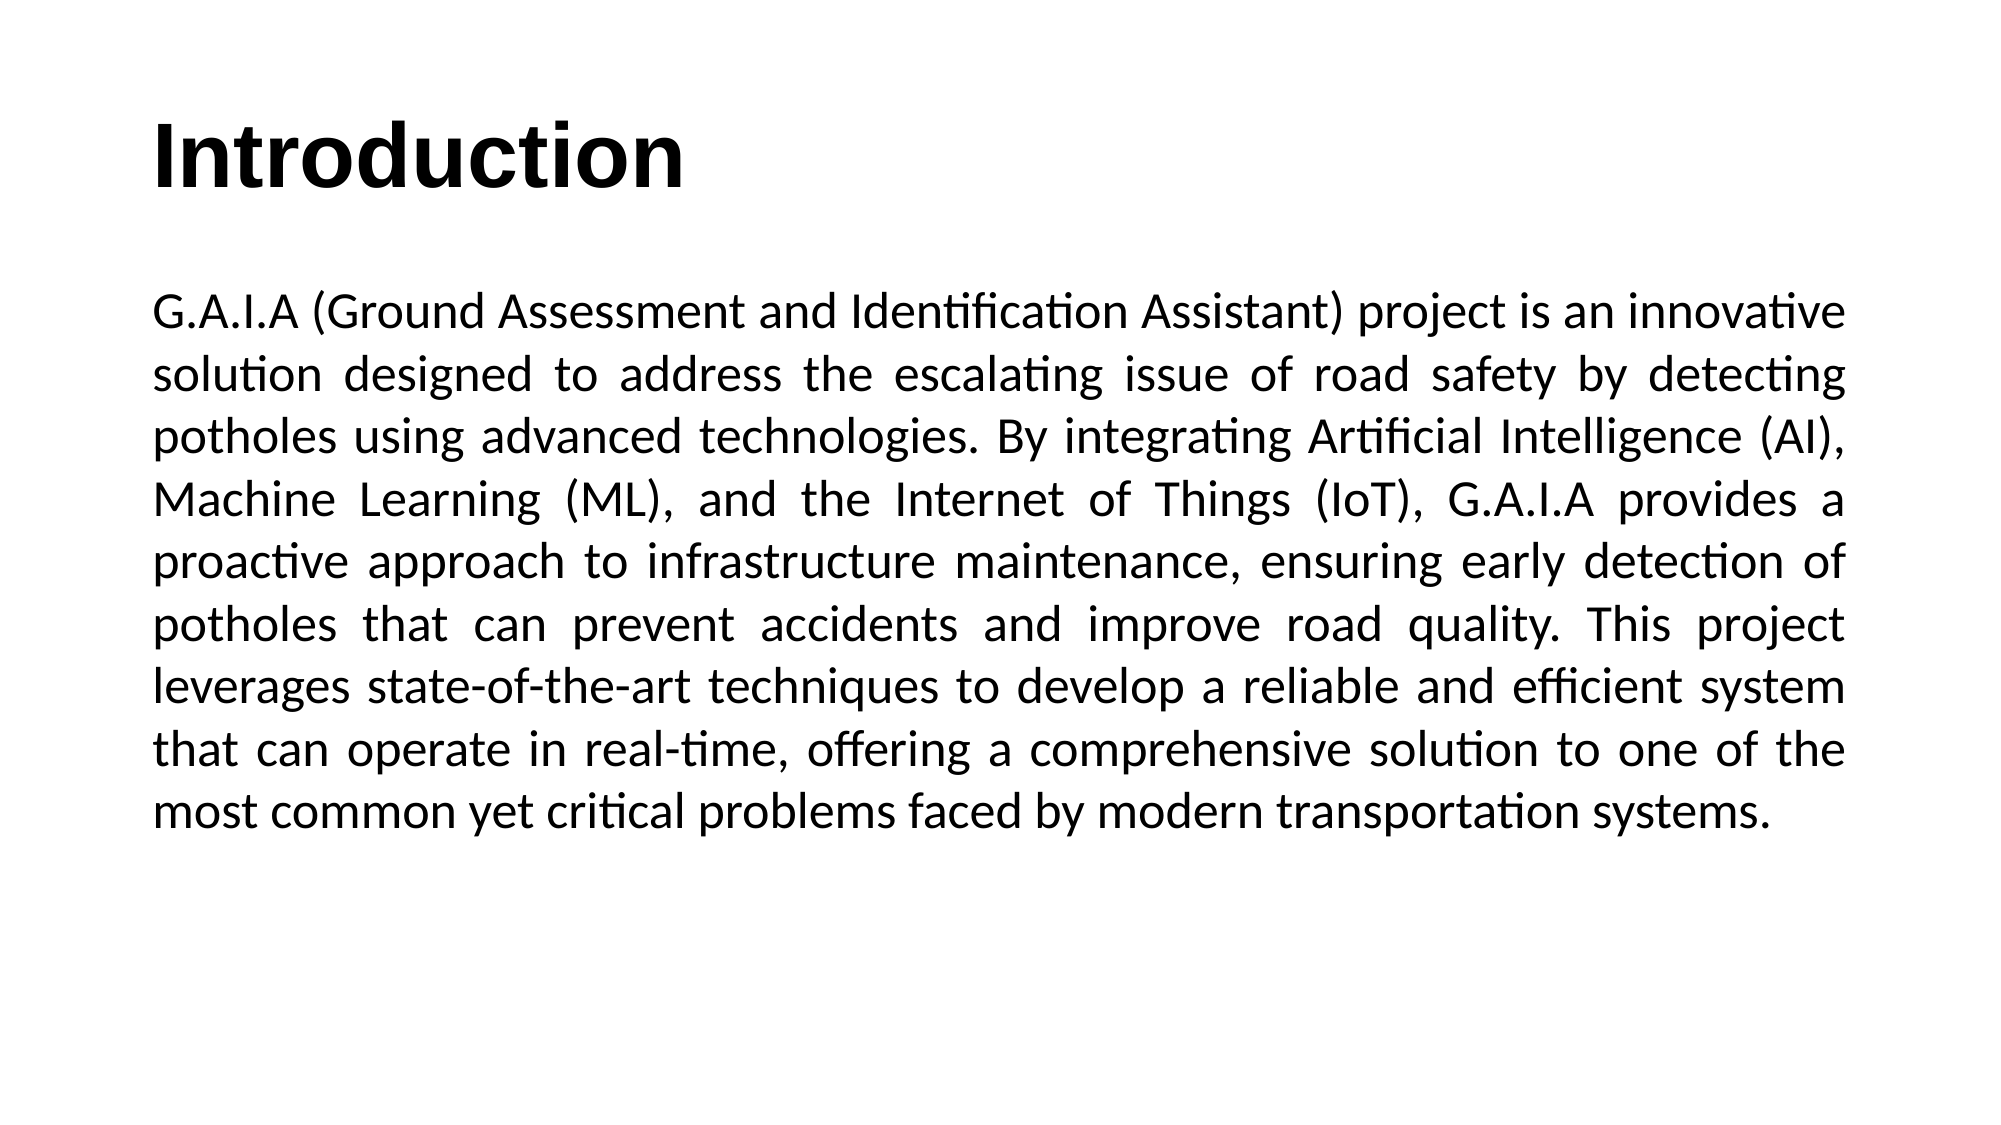

# Introduction
G.A.I.A (Ground Assessment and Identification Assistant) project is an innovative solution designed to address the escalating issue of road safety by detecting potholes using advanced technologies. By integrating Artificial Intelligence (AI), Machine Learning (ML), and the Internet of Things (IoT), G.A.I.A provides a proactive approach to infrastructure maintenance, ensuring early detection of potholes that can prevent accidents and improve road quality. This project leverages state-of-the-art techniques to develop a reliable and efficient system that can operate in real-time, offering a comprehensive solution to one of the most common yet critical problems faced by modern transportation systems.